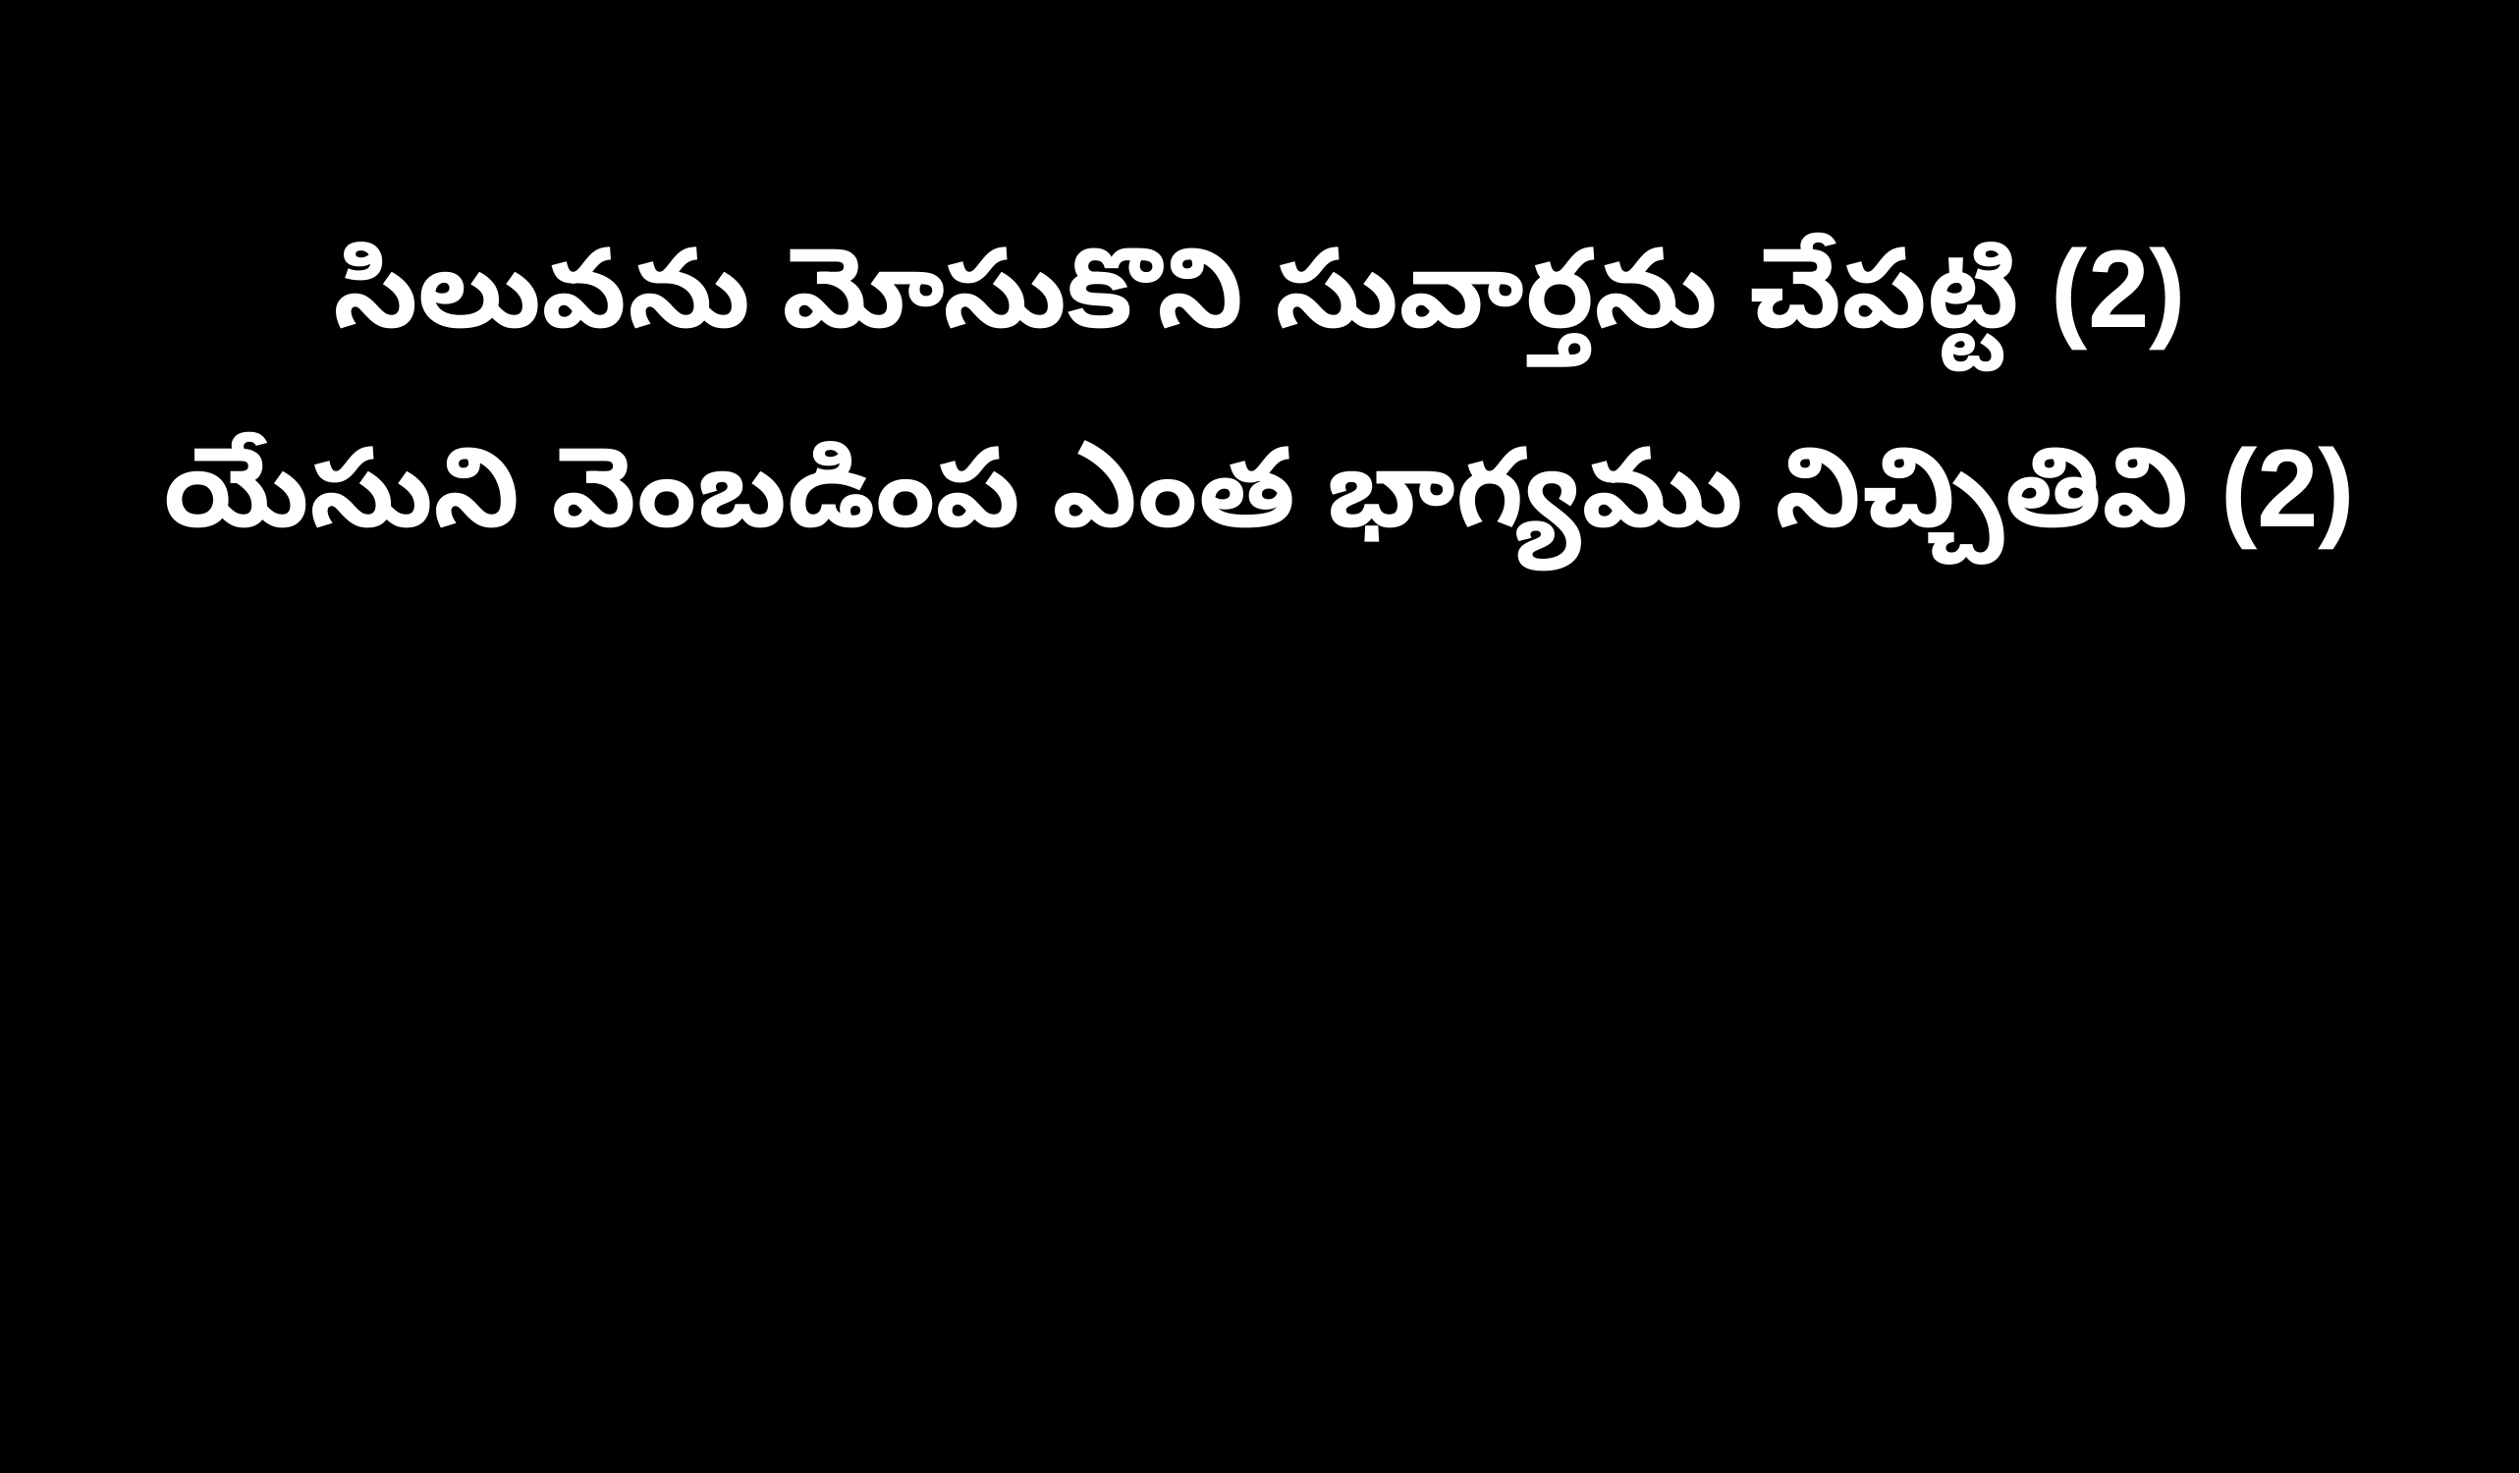

సిలువను మోసుకొని సువార్తను చేపట్టి (2)
యేసుని వెంబడింప ఎంత భాగ్యము నిచ్చితివి (2)